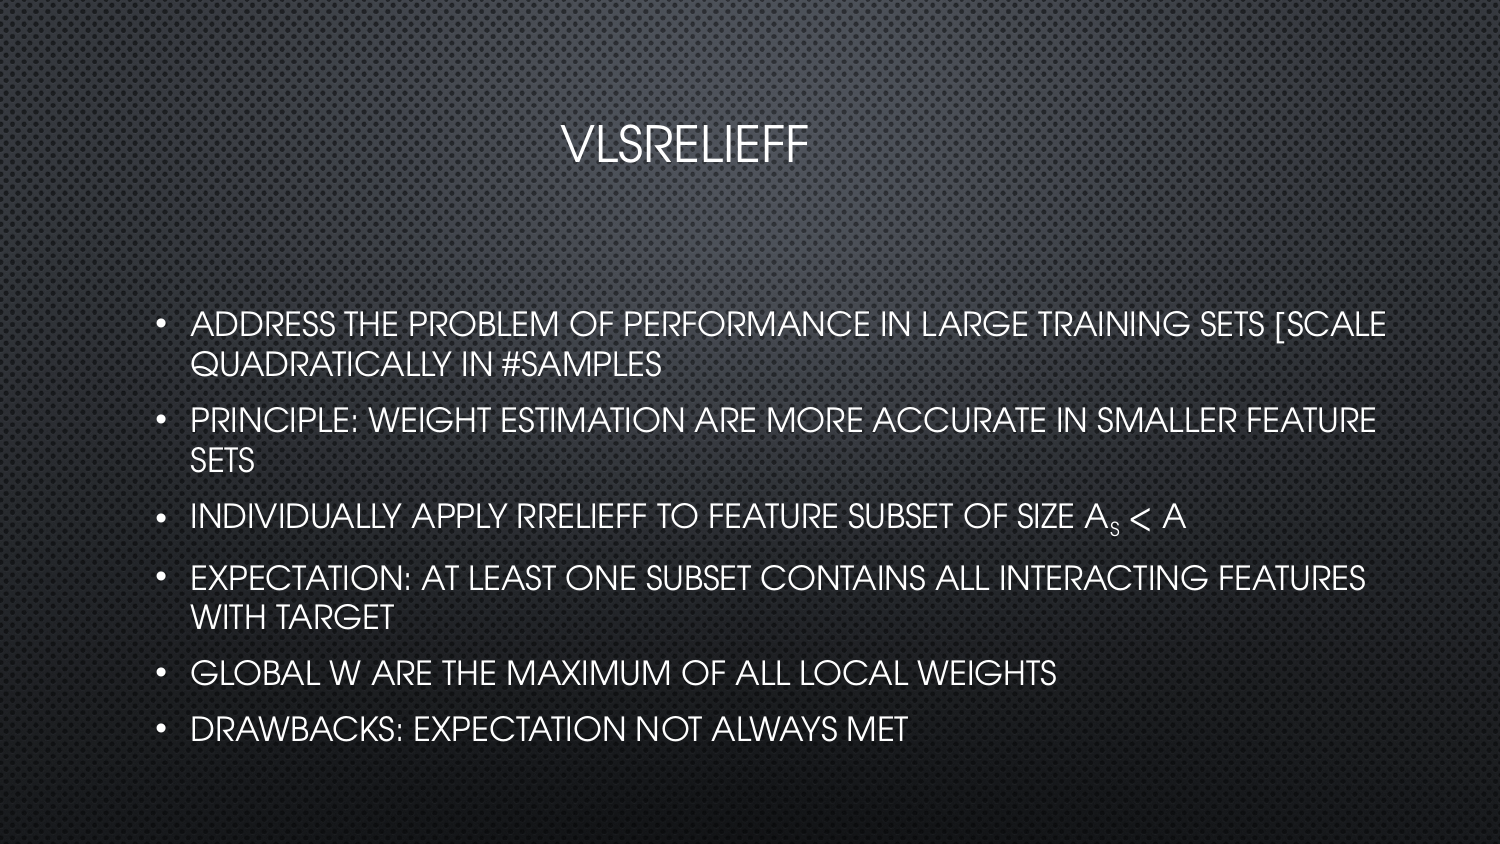

# VLSReliefF

Address the problem of performance in large training sets [scale quadratically in #samples
principle: weight estimation are more accurate in smaller feature sets
Individually apply RreliefF to feature subset of size as < a
Expectation: at least one subset contains all interacting features with target
Global W are the maximum of all local weights
drawbacks: expectation not always met
32